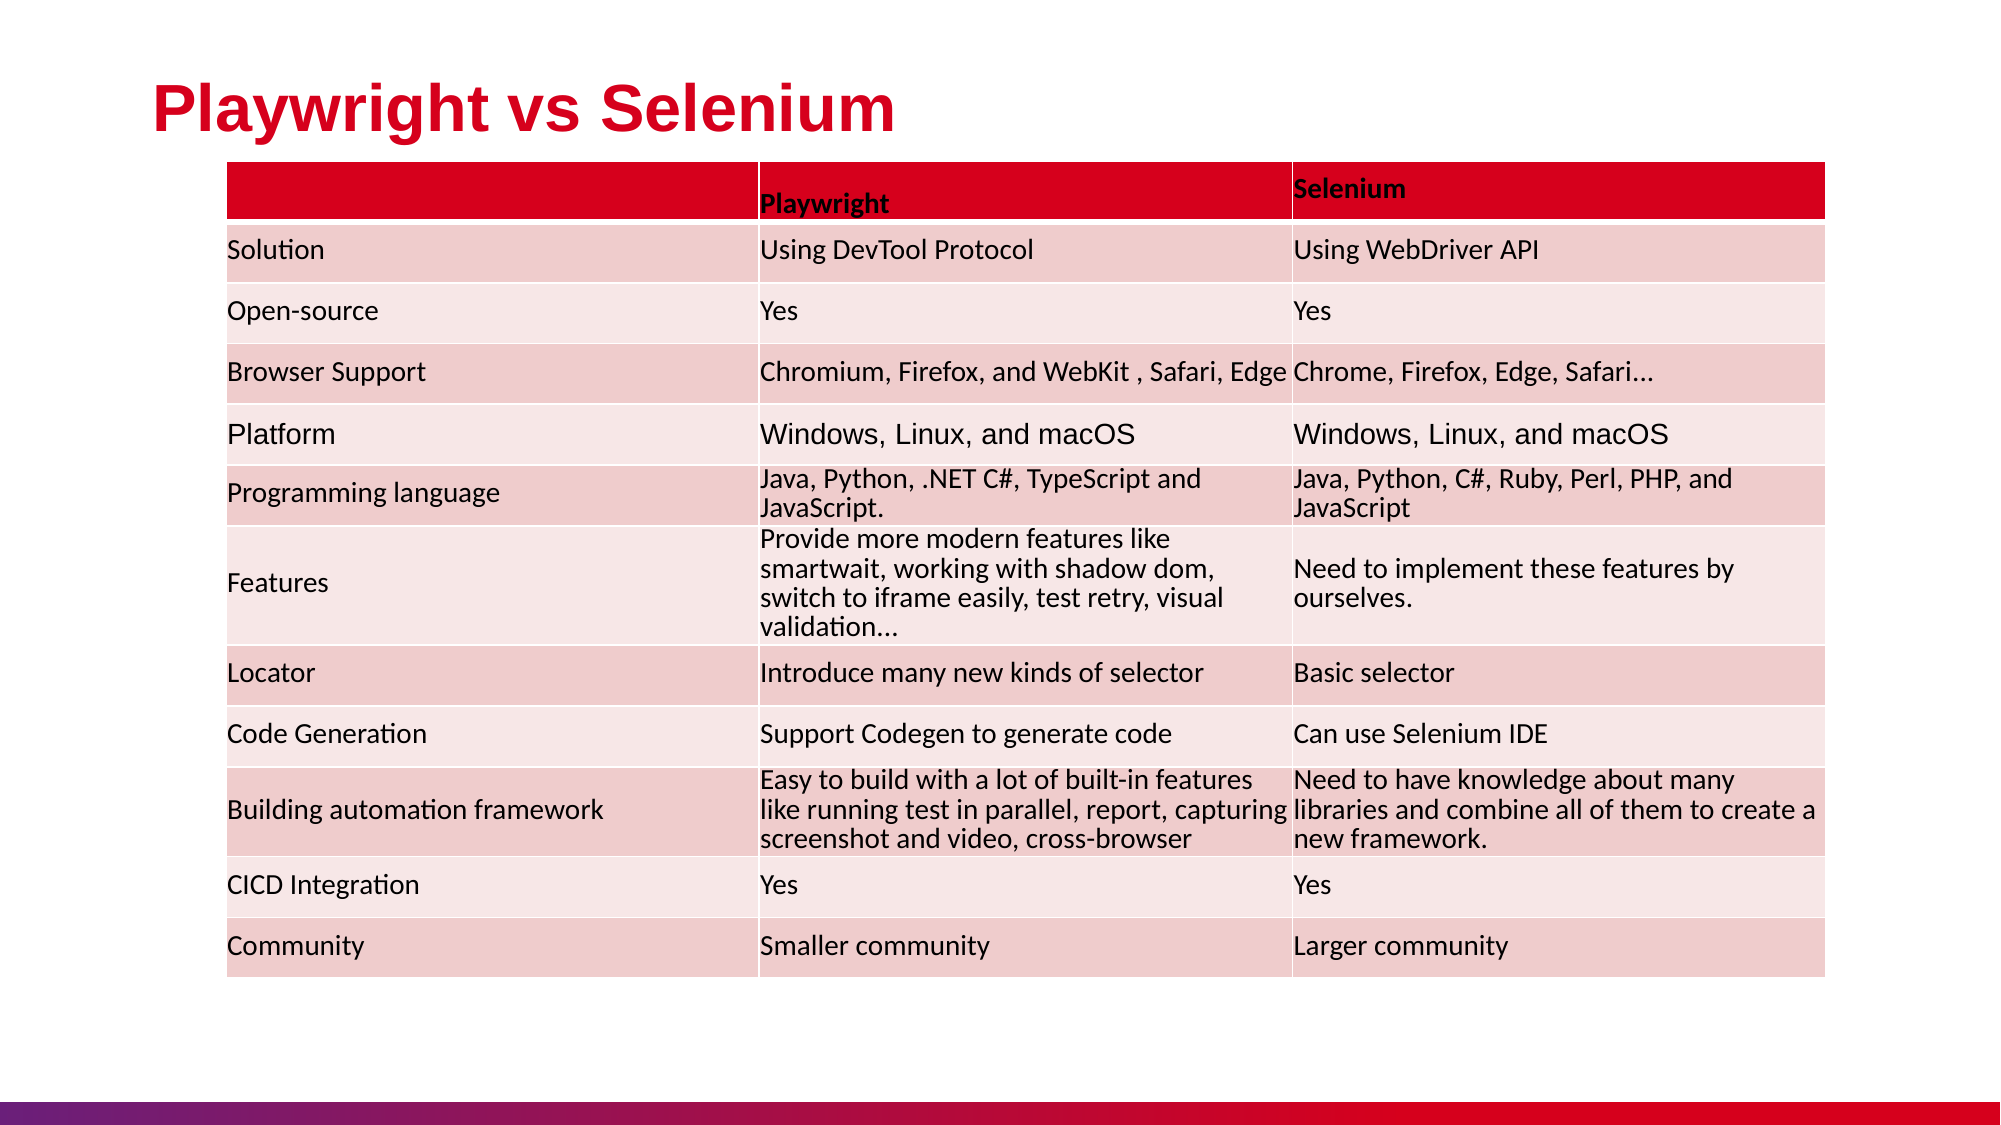

# Playwright vs Selenium
|  | Playwright | Selenium |
| --- | --- | --- |
| Solution | Using DevTool Protocol | Using WebDriver API |
| Open-source | Yes | Yes |
| Browser Support | Chromium, Firefox, and WebKit , Safari, Edge | Chrome, Firefox, Edge, Safari... |
| Platform | Windows, Linux, and macOS | Windows, Linux, and macOS |
| Programming language | Java, Python, .NET C#, TypeScript and JavaScript. | Java, Python, C#, Ruby, Perl, PHP, and JavaScript |
| Features | Provide more modern features like smartwait, working with shadow dom, switch to iframe easily, test retry, visual validation... | Need to implement these features by ourselves. |
| Locator | Introduce many new kinds of selector | Basic selector |
| Code Generation | Support Codegen to generate code | Can use Selenium IDE |
| Building automation framework | Easy to build with a lot of built-in features like running test in parallel, report, capturing screenshot and video, cross-browser | Need to have knowledge about many libraries and combine all of them to create a new framework. |
| CICD Integration | Yes | Yes |
| Community | Smaller community | Larger community |